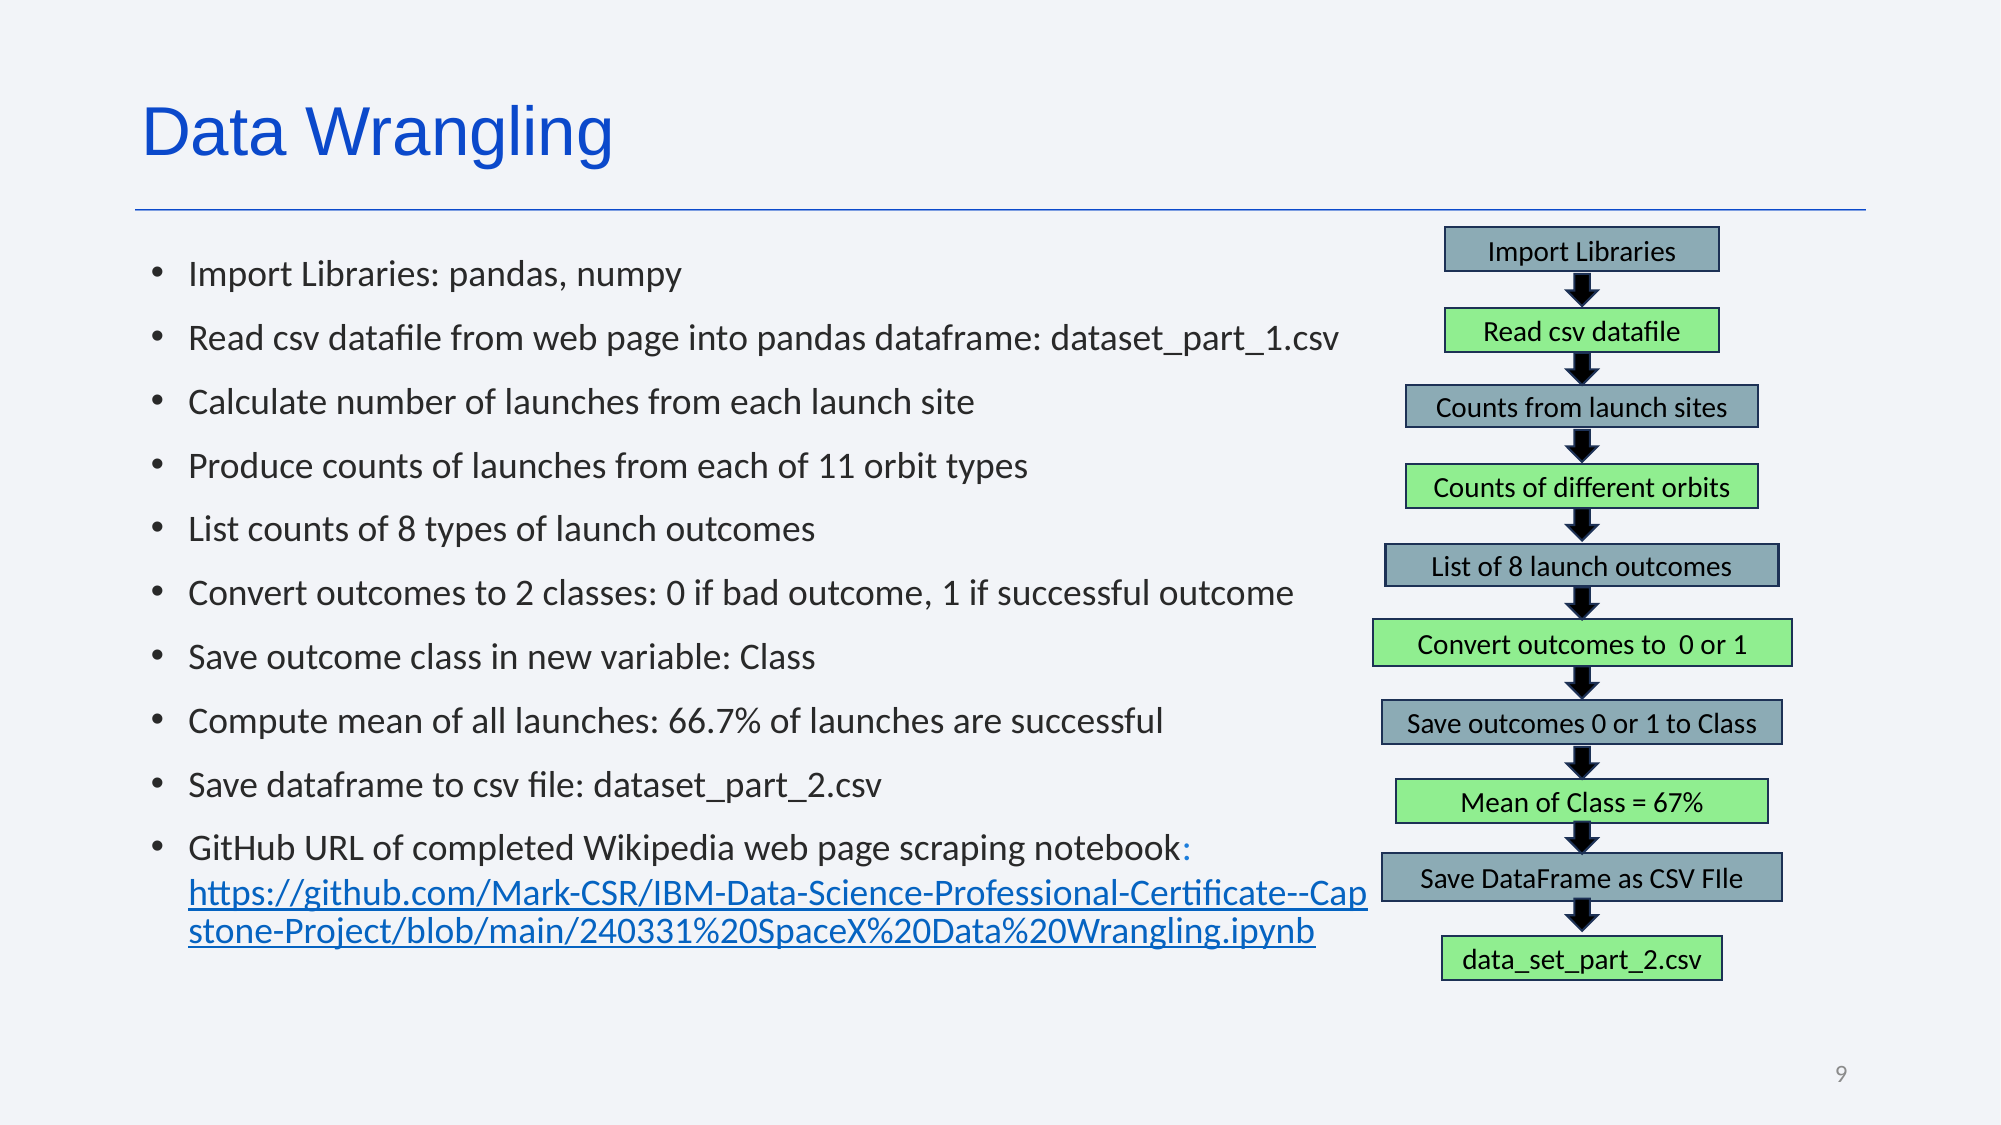

Data Wrangling
Import Libraries
Import Libraries: pandas, numpy
Read csv datafile from web page into pandas dataframe: dataset_part_1.csv
Calculate number of launches from each launch site
Produce counts of launches from each of 11 orbit types
List counts of 8 types of launch outcomes
Convert outcomes to 2 classes: 0 if bad outcome, 1 if successful outcome
Save outcome class in new variable: Class
Compute mean of all launches: 66.7% of launches are successful
Save dataframe to csv file: dataset_part_2.csv
GitHub URL of completed Wikipedia web page scraping notebook: https://github.com/Mark-CSR/IBM-Data-Science-Professional-Certificate--Capstone-Project/blob/main/240331%20SpaceX%20Data%20Wrangling.ipynb

Read csv datafile

Counts from launch sites

Counts of different orbits

List of 8 launch outcomes

Convert outcomes to  0 or 1

Save outcomes 0 or 1 to Class

Mean of Class = 67%

Save DataFrame as CSV FIle

data_set_part_2.csv
9